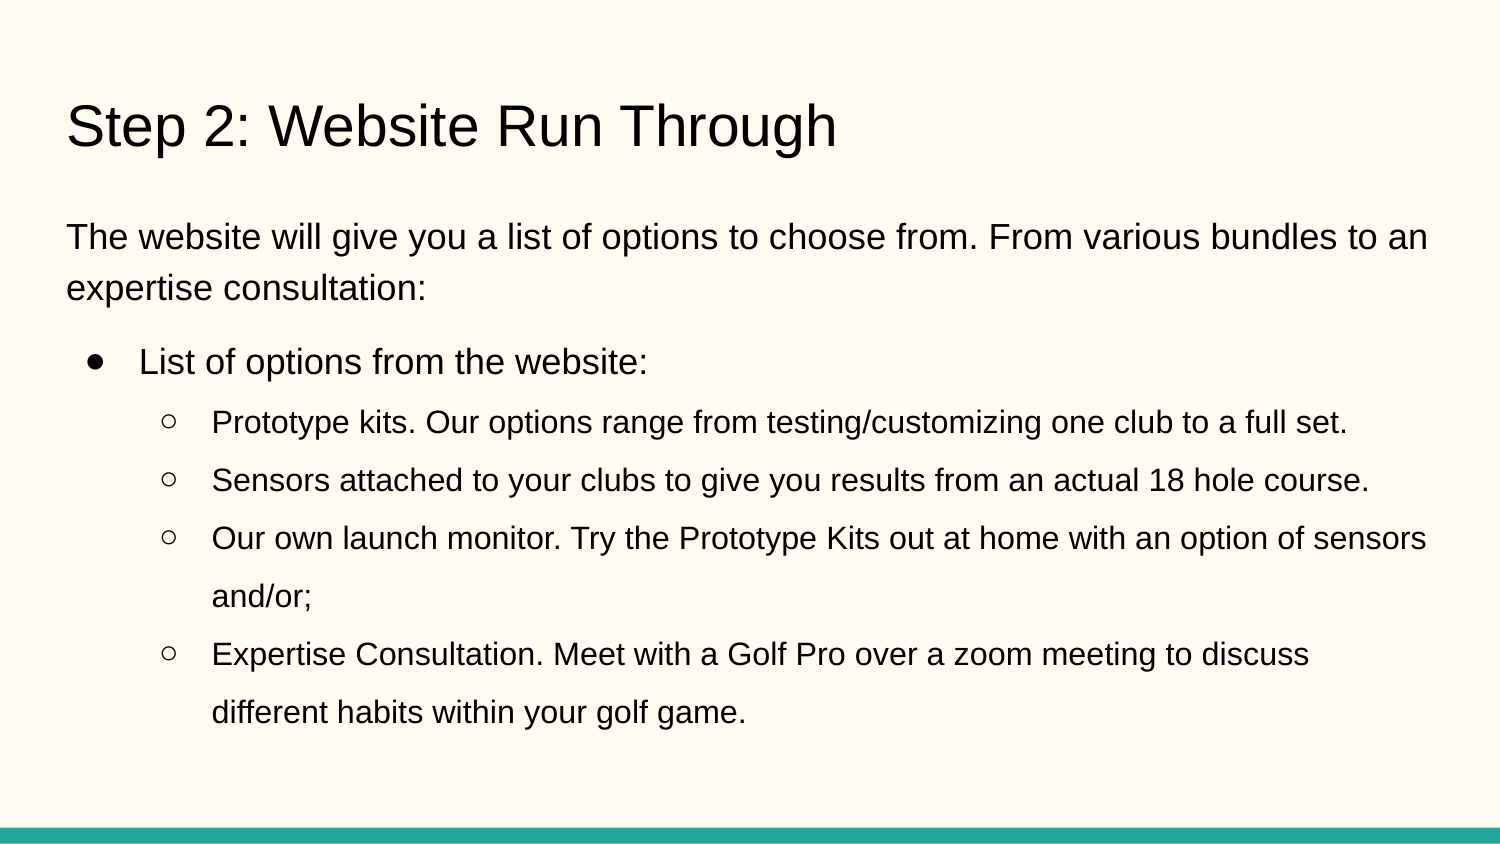

# Step 2: Website Run Through
The website will give you a list of options to choose from. From various bundles to an expertise consultation:
List of options from the website:
Prototype kits. Our options range from testing/customizing one club to a full set.
Sensors attached to your clubs to give you results from an actual 18 hole course.
Our own launch monitor. Try the Prototype Kits out at home with an option of sensors and/or;
Expertise Consultation. Meet with a Golf Pro over a zoom meeting to discuss different habits within your golf game.